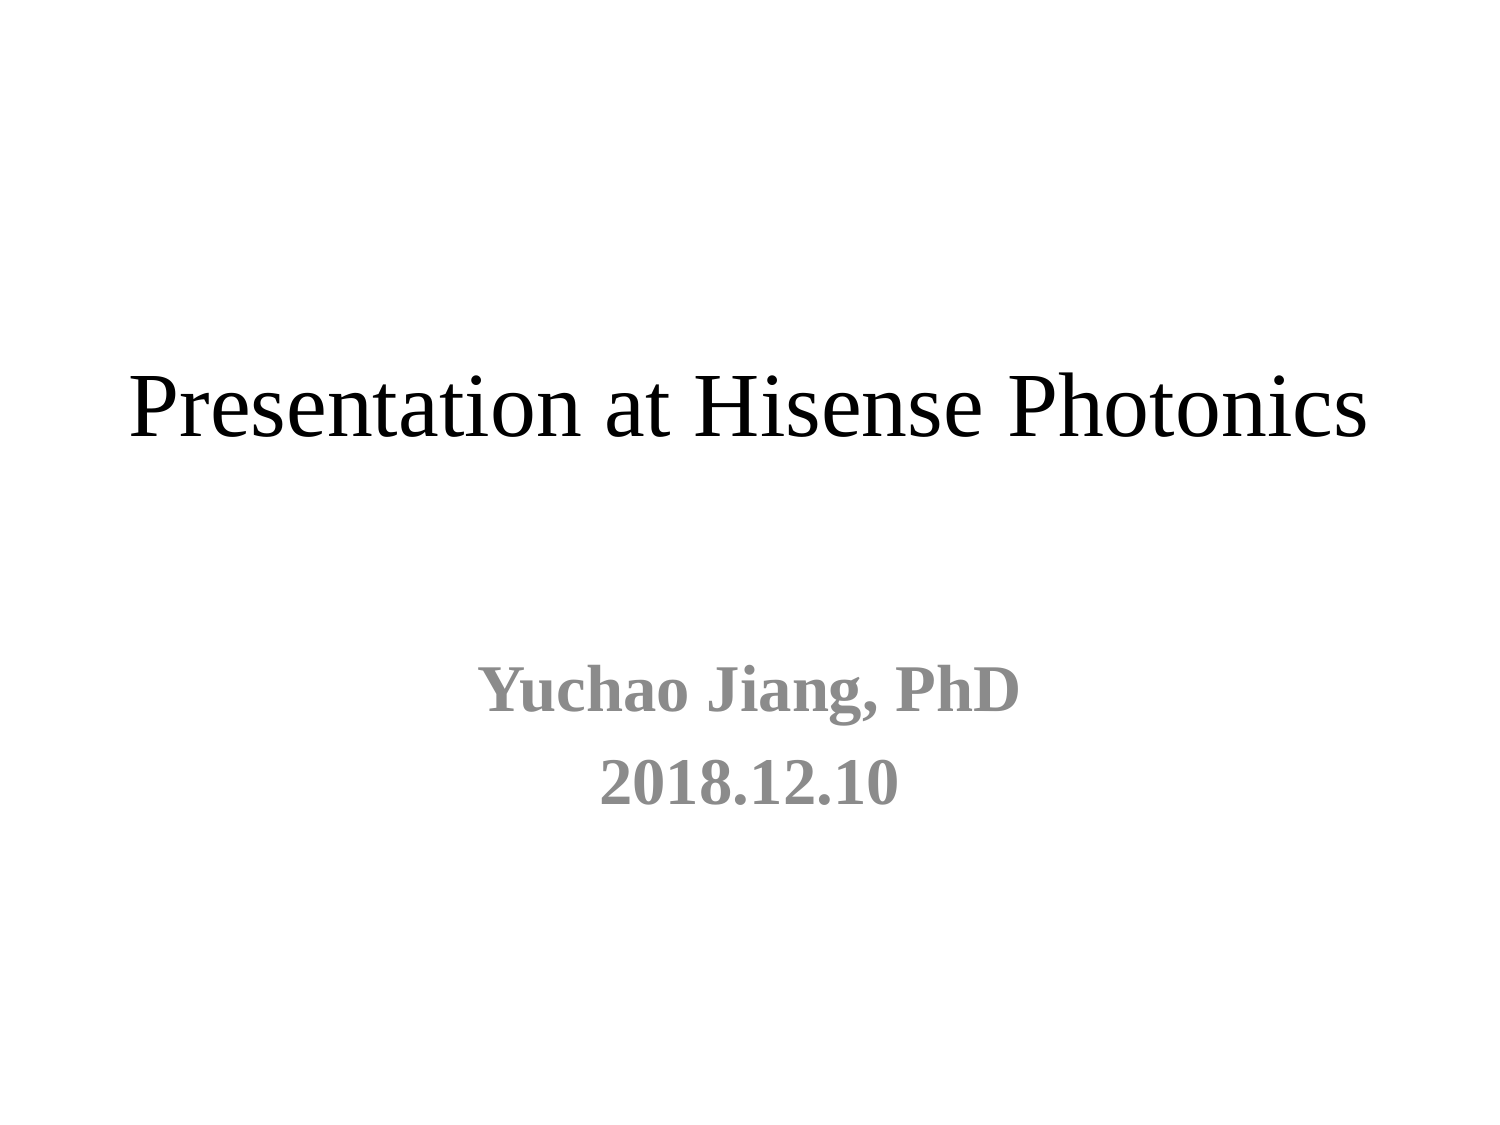

# Presentation at Hisense Photonics
Yuchao Jiang, PhD
2018.12.10